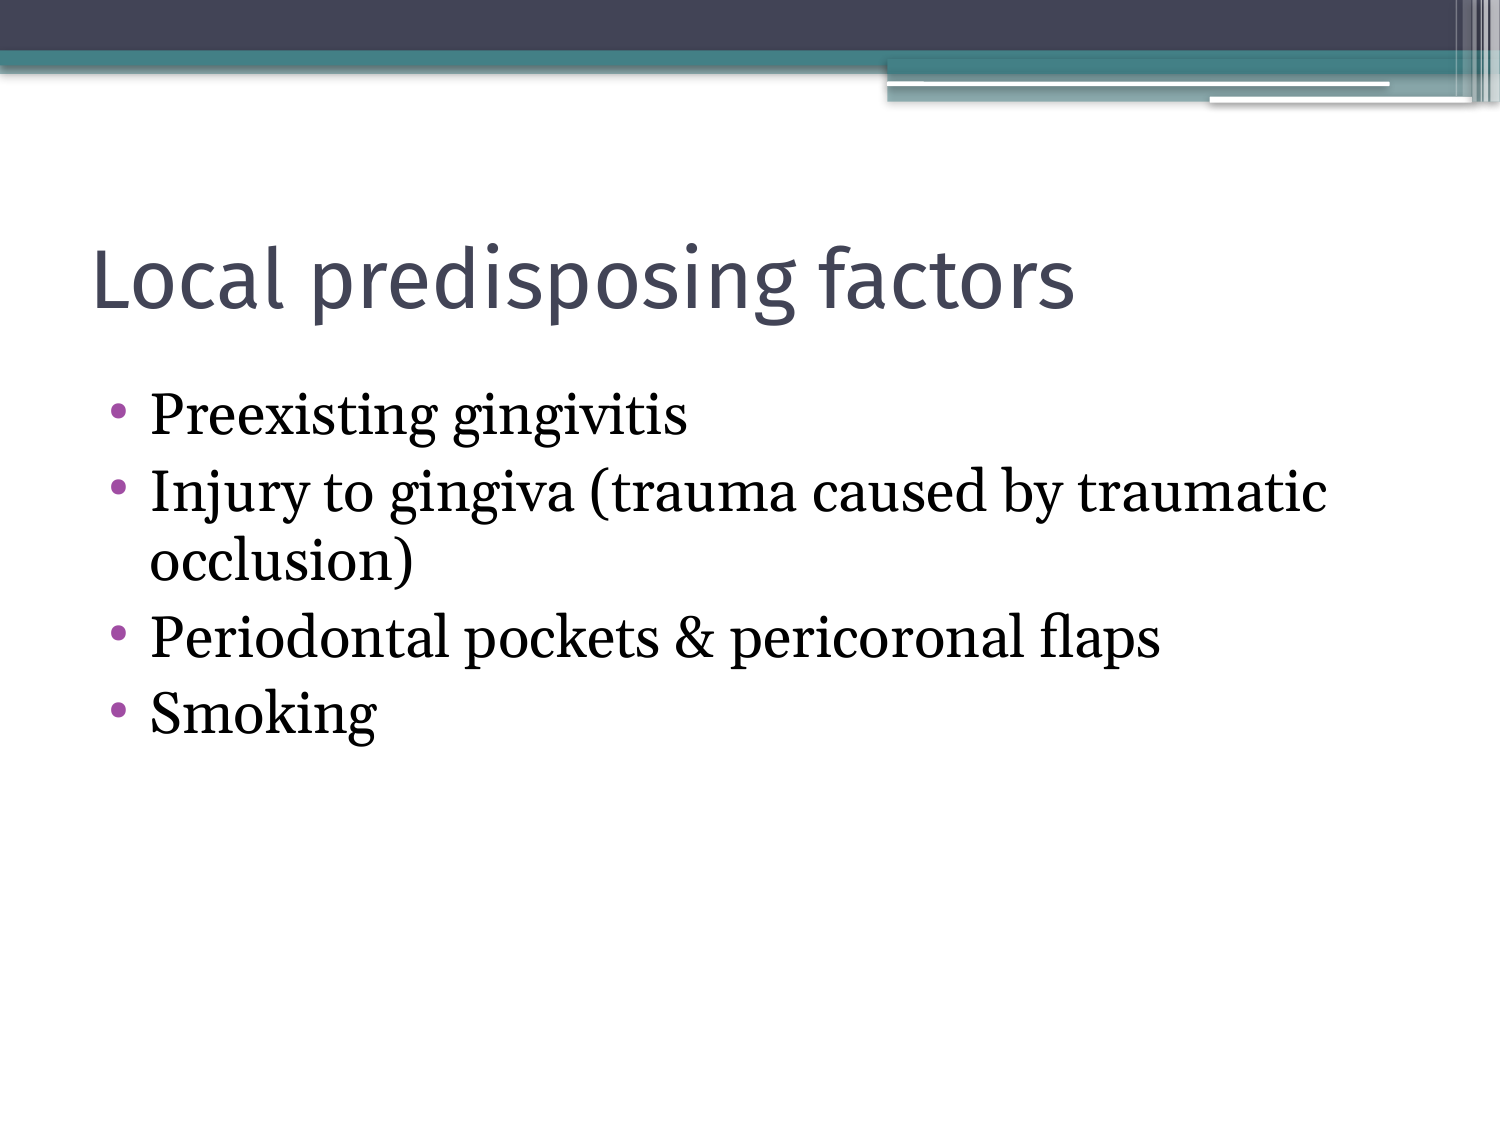

# Local predisposing factors
Preexisting gingivitis
Injury to gingiva (trauma caused by traumatic occlusion)
Periodontal pockets & pericoronal flaps
Smoking